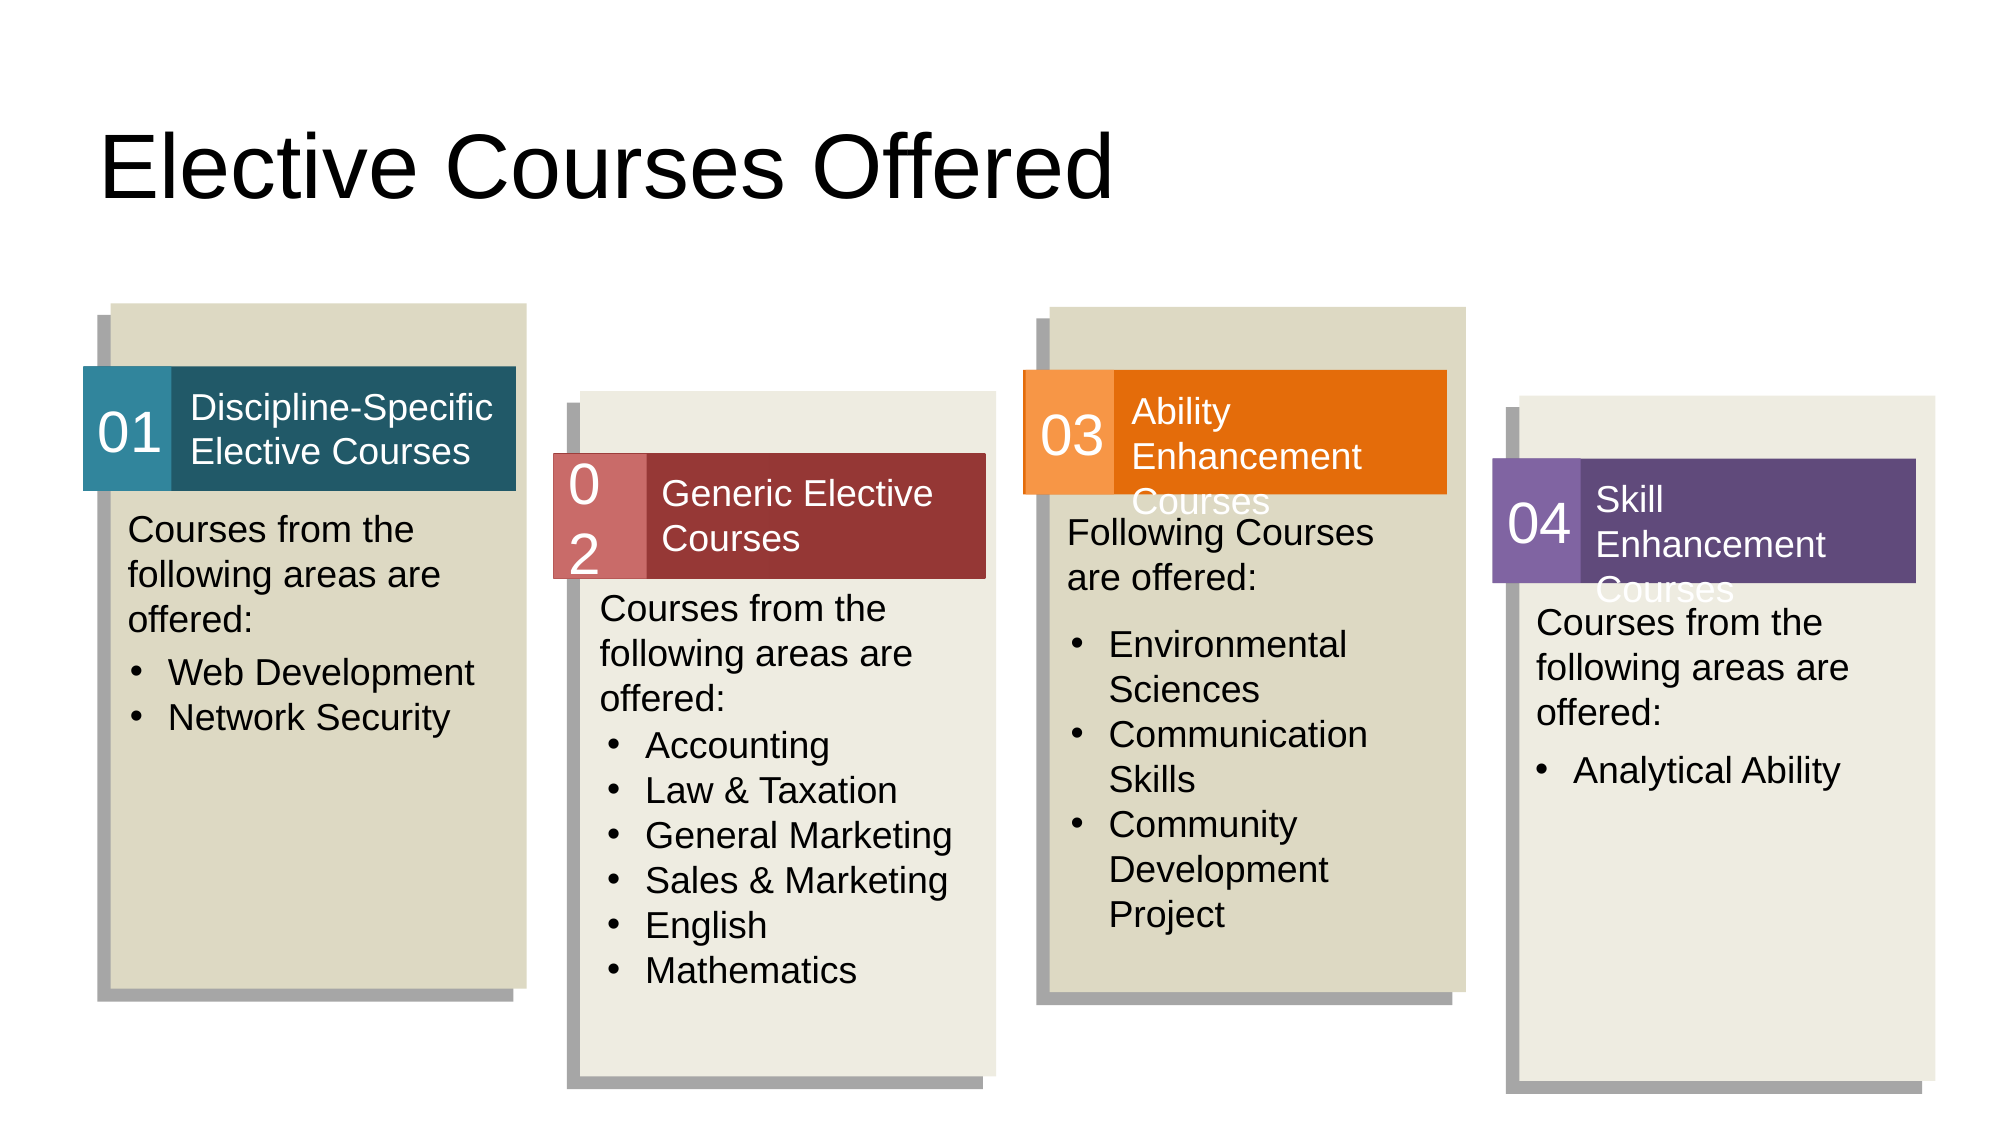

# Elective Courses Offered

01

Discipline-Specific Elective Courses
Web Development
Network Security

03
Ability Enhancement Courses
Environmental Sciences
Communication Skills
Community Development Project

02

Generic Elective Courses
Accounting
Law & Taxation
General Marketing
Sales & Marketing
English
Mathematics

04

Skill Enhancement Courses
Analytical Ability
Courses from the following areas are offered:
Following Courses are offered:
Courses from the following areas are offered:
Courses from the following areas are offered: